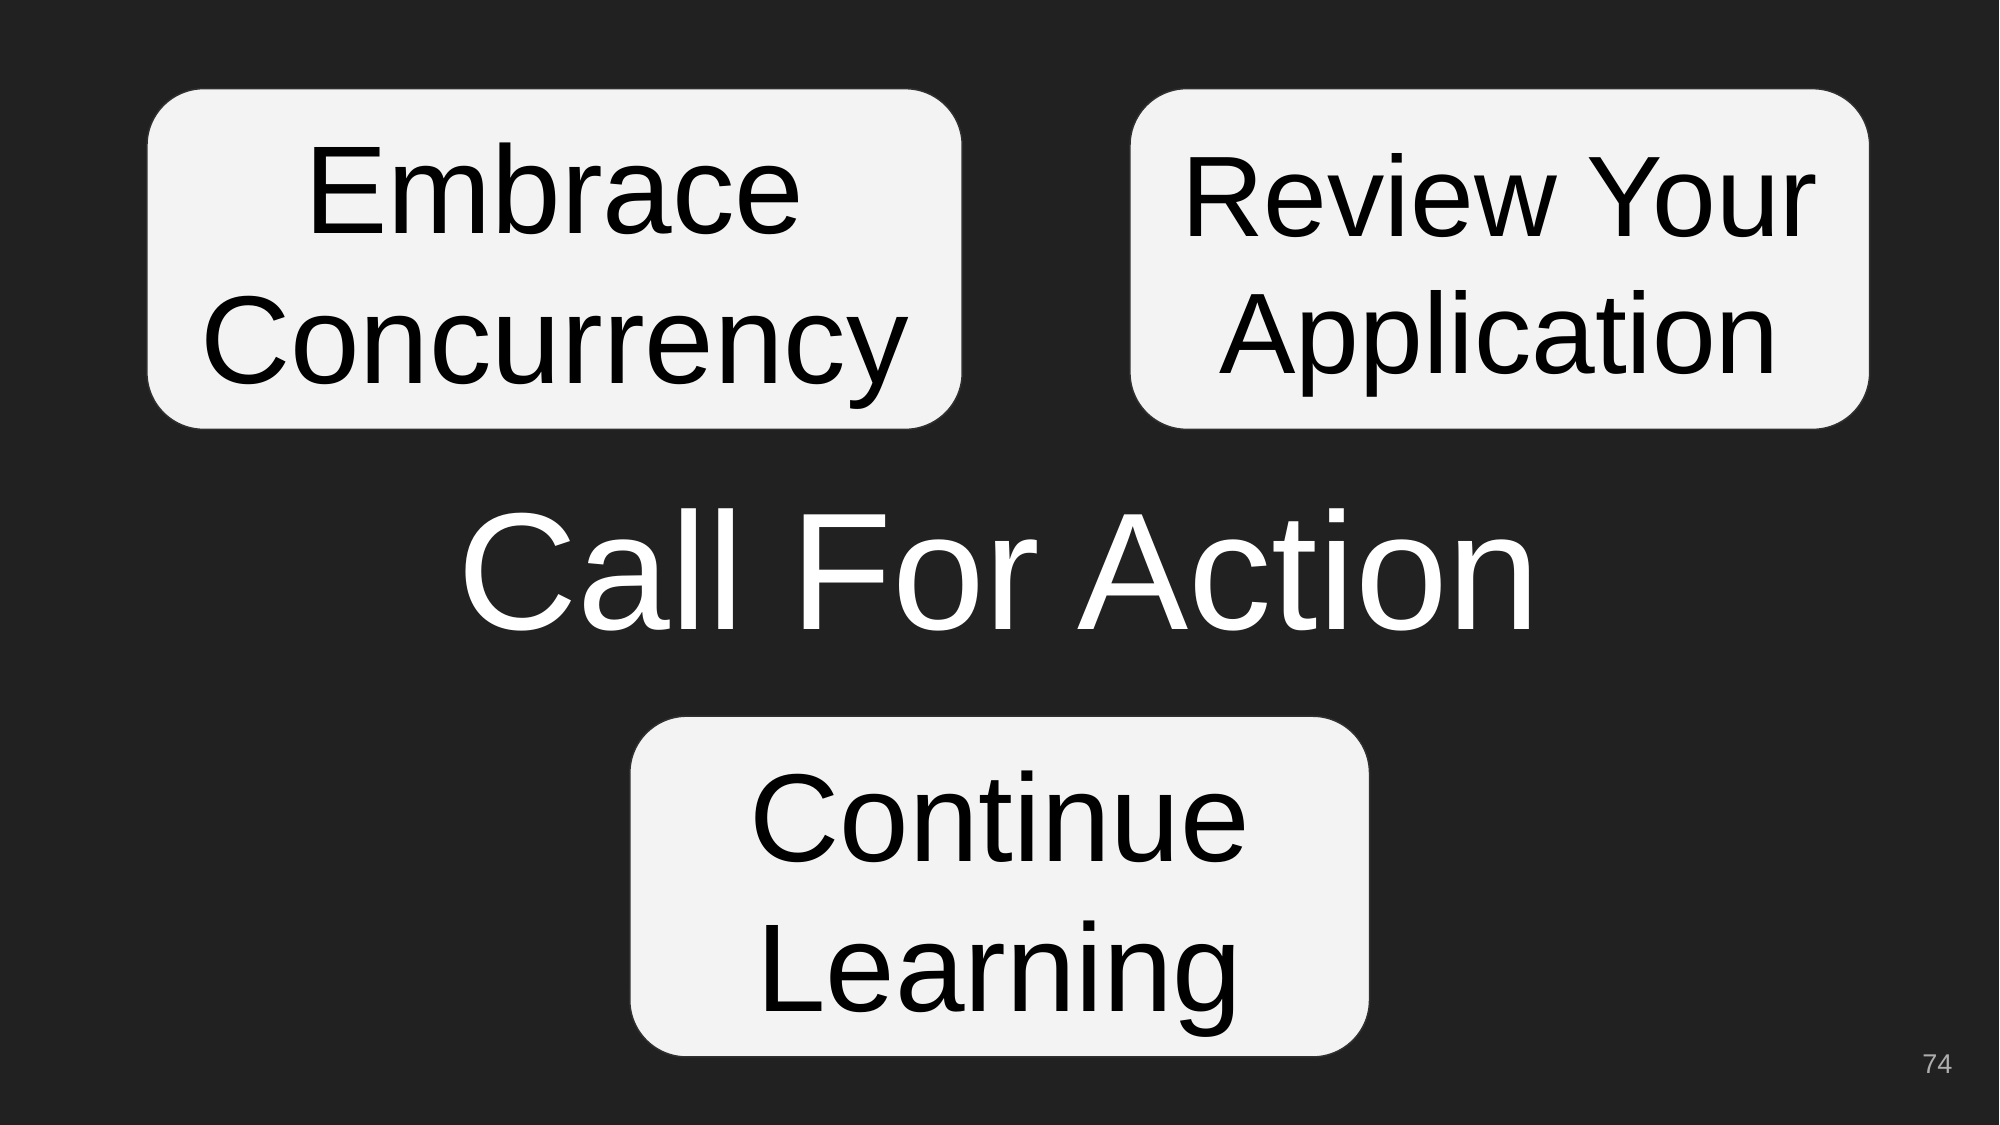

Review Your Application
Embrace Concurrency
# Call For Action
Continue Learning
74